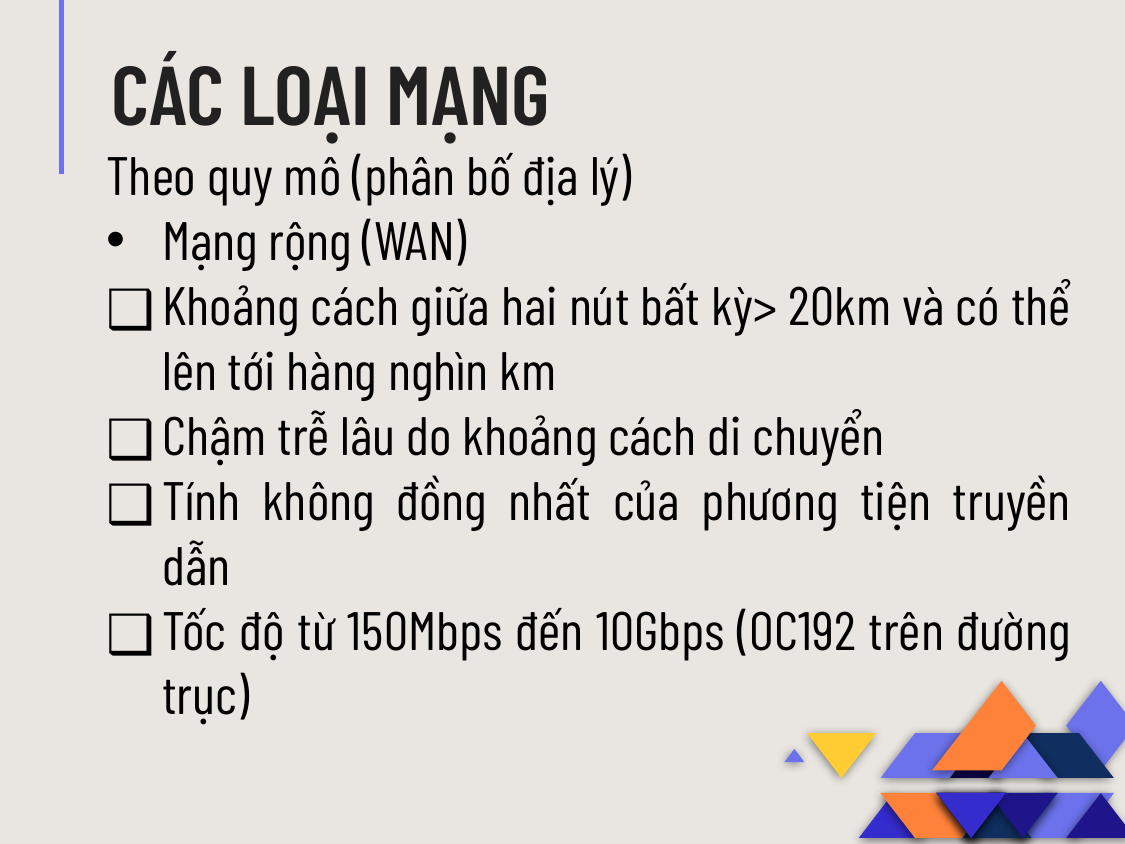

# CÁC LOẠI MẠNG
Theo quy mô (phân bố địa lý)
Mạng rộng (WAN)
Khoảng cách giữa hai nút bất kỳ> 20km và có thể lên tới hàng nghìn km
Chậm trễ lâu do khoảng cách di chuyển
Tính không đồng nhất của phương tiện truyền dẫn
Tốc độ từ 150Mbps đến 10Gbps (OC192 trên đường trục)